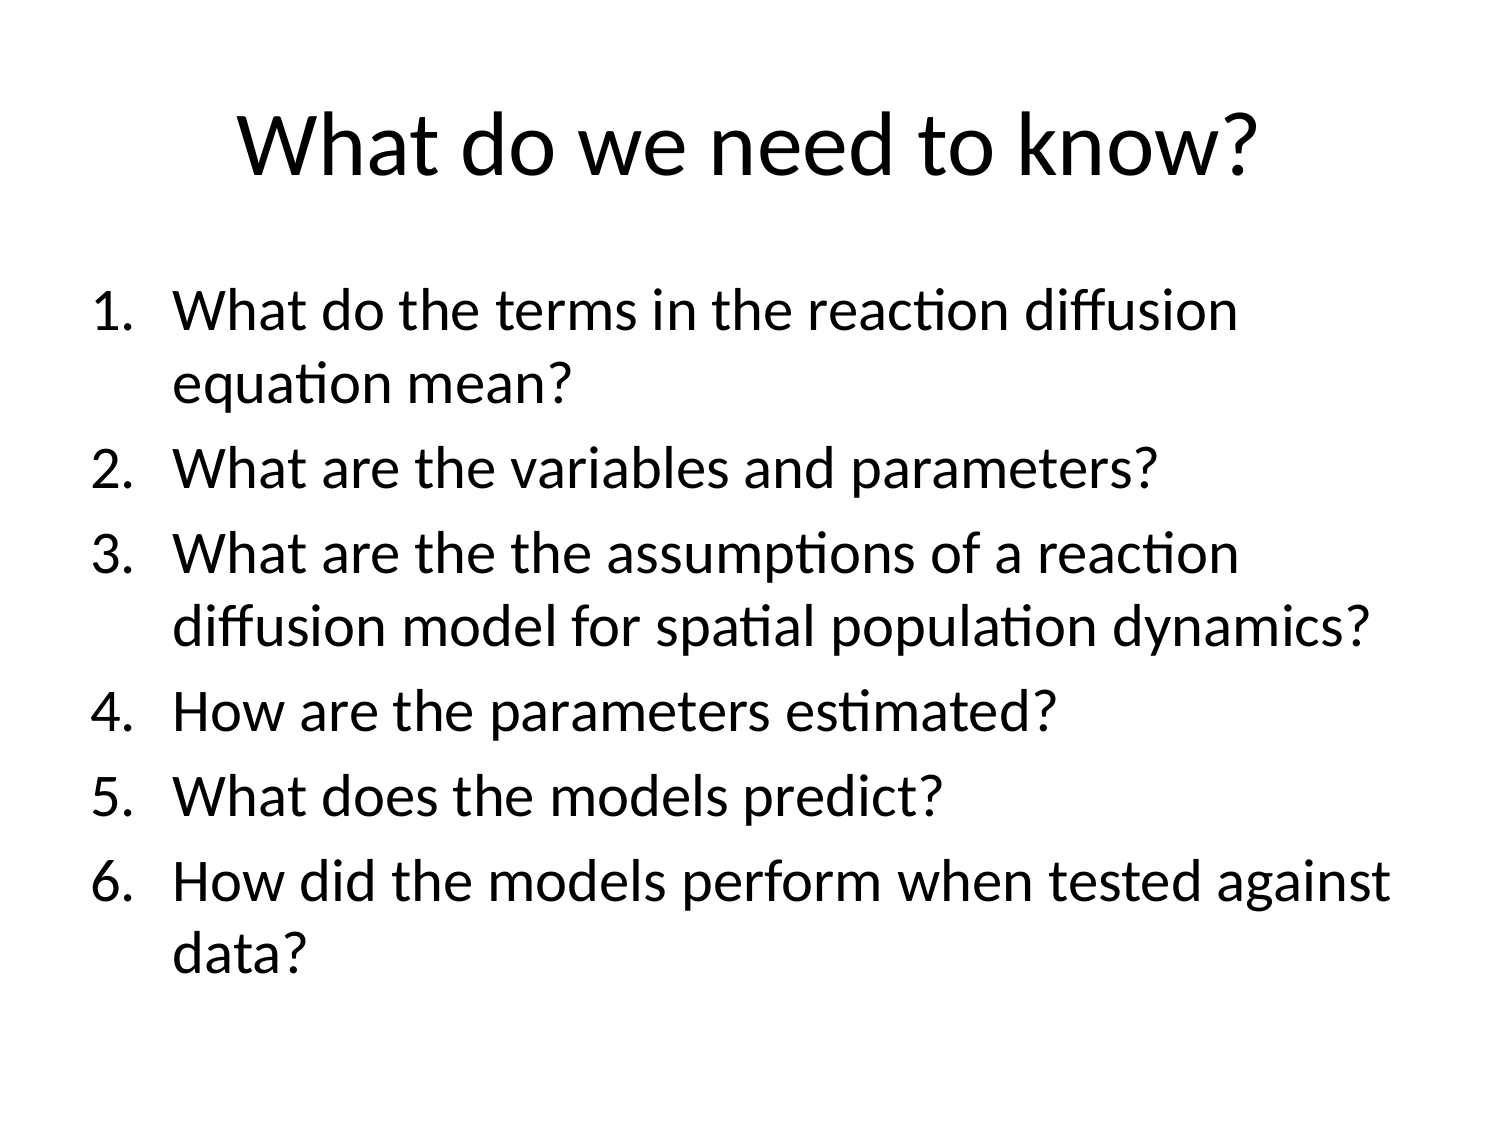

# What do we need to know?
What do the terms in the reaction diffusion equation mean?
What are the variables and parameters?
What are the the assumptions of a reaction diffusion model for spatial population dynamics?
How are the parameters estimated?
What does the models predict?
How did the models perform when tested against data?